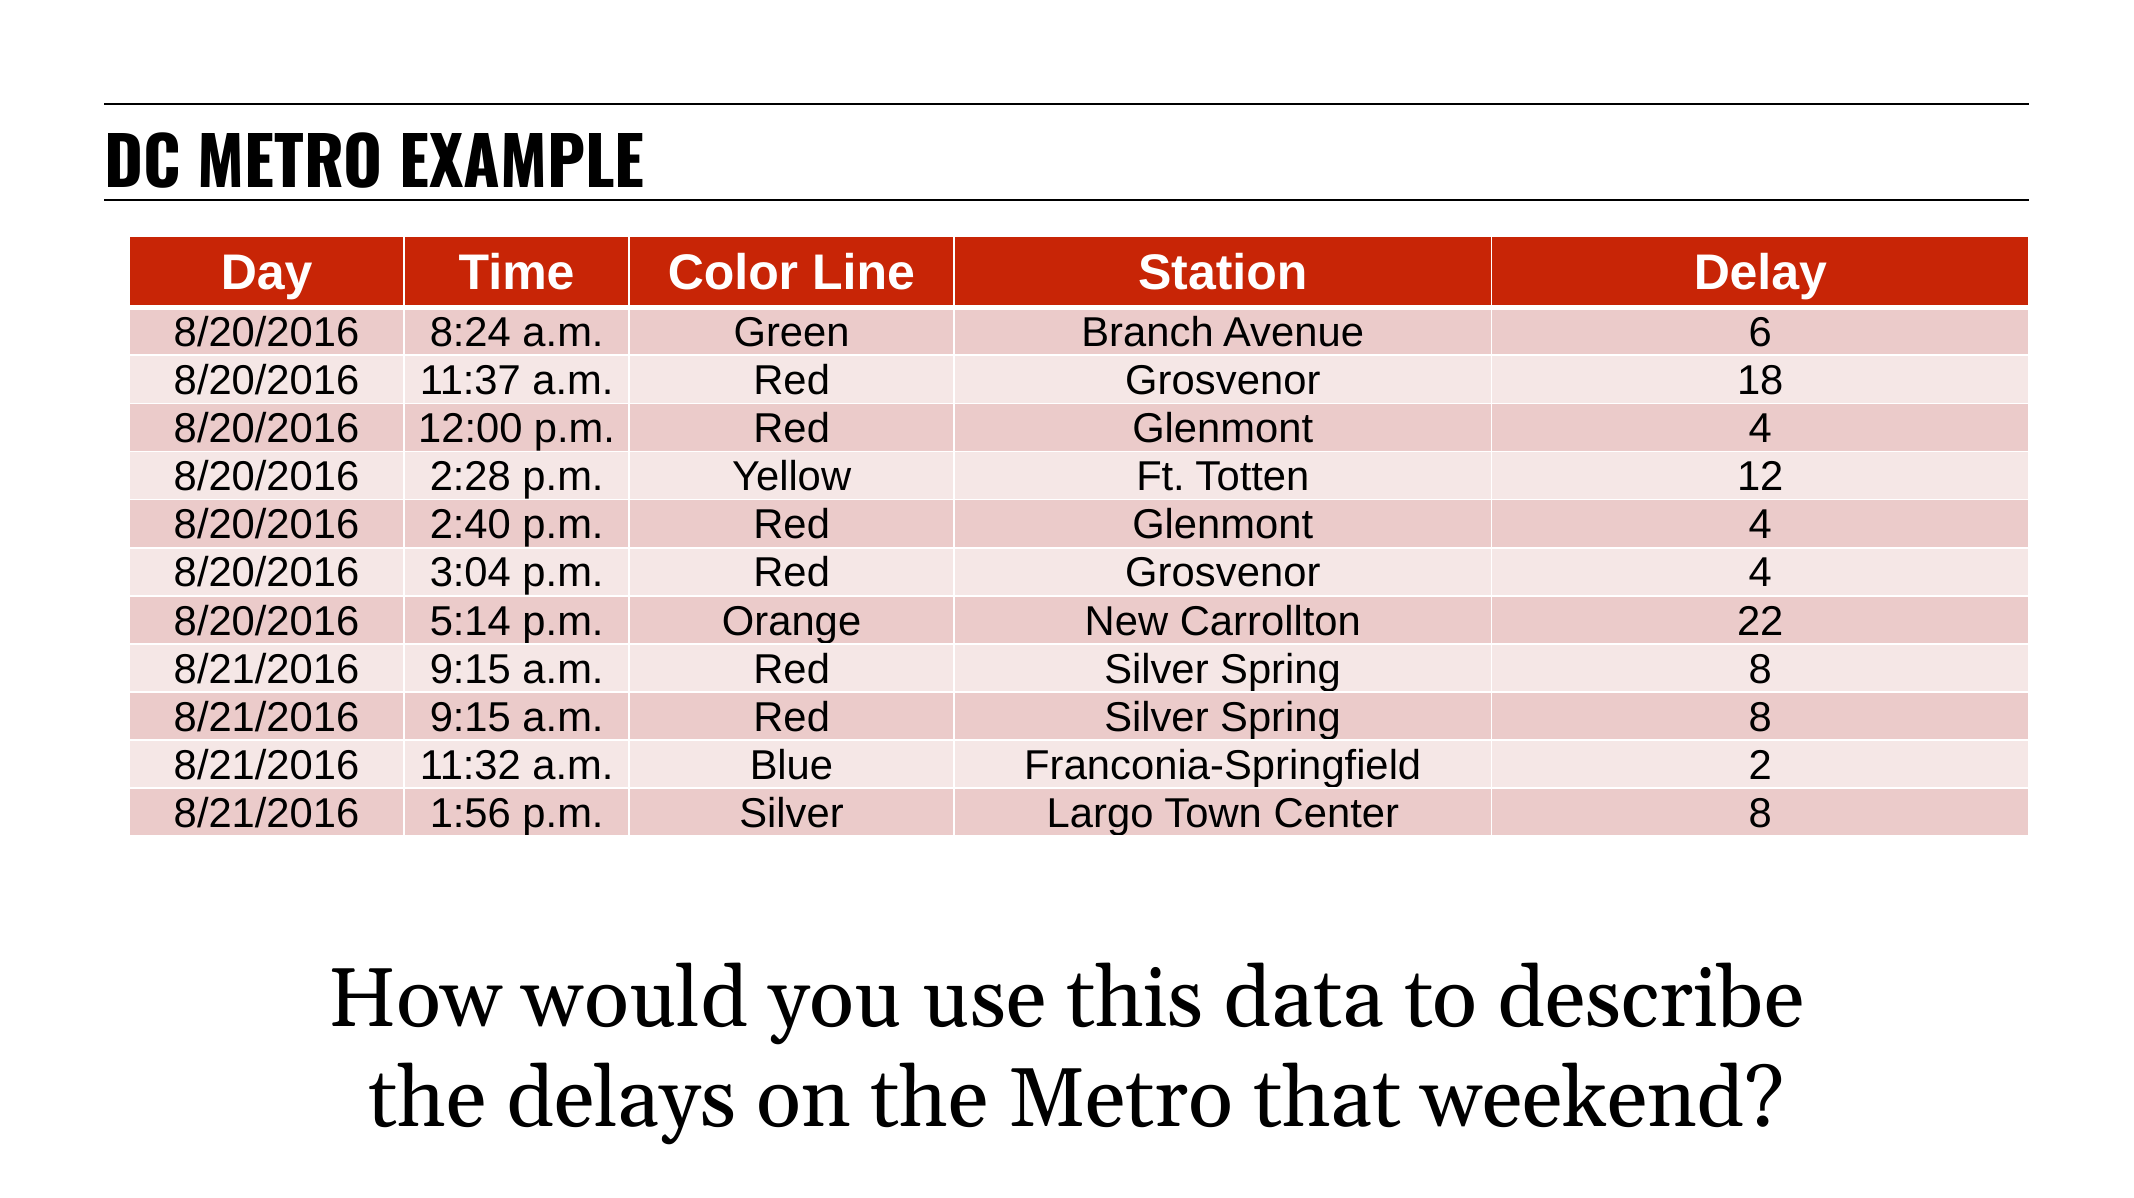

DC METRO EXAMPLE

| Day | Time | Color Line | Station | Delay |
| --- | --- | --- | --- | --- |
| 8/20/2016 | 8:24 a.m. | Green | Branch Avenue | 6 |
| 8/20/2016 | 11:37 a.m. | Red | Grosvenor | 18 |
| 8/20/2016 | 12:00 p.m. | Red | Glenmont | 4 |
| 8/20/2016 | 2:28 p.m. | Yellow | Ft. Totten | 12 |
| 8/20/2016 | 2:40 p.m. | Red | Glenmont | 4 |
| 8/20/2016 | 3:04 p.m. | Red | Grosvenor | 4 |
| 8/20/2016 | 5:14 p.m. | Orange | New Carrollton | 22 |
| 8/21/2016 | 9:15 a.m. | Red | Silver Spring | 8 |
| 8/21/2016 | 9:15 a.m. | Red | Silver Spring | 8 |
| 8/21/2016 | 11:32 a.m. | Blue | Franconia-Springfield | 2 |
| 8/21/2016 | 1:56 p.m. | Silver | Largo Town Center | 8 |
How would you use this data to describe
the delays on the Metro that weekend?